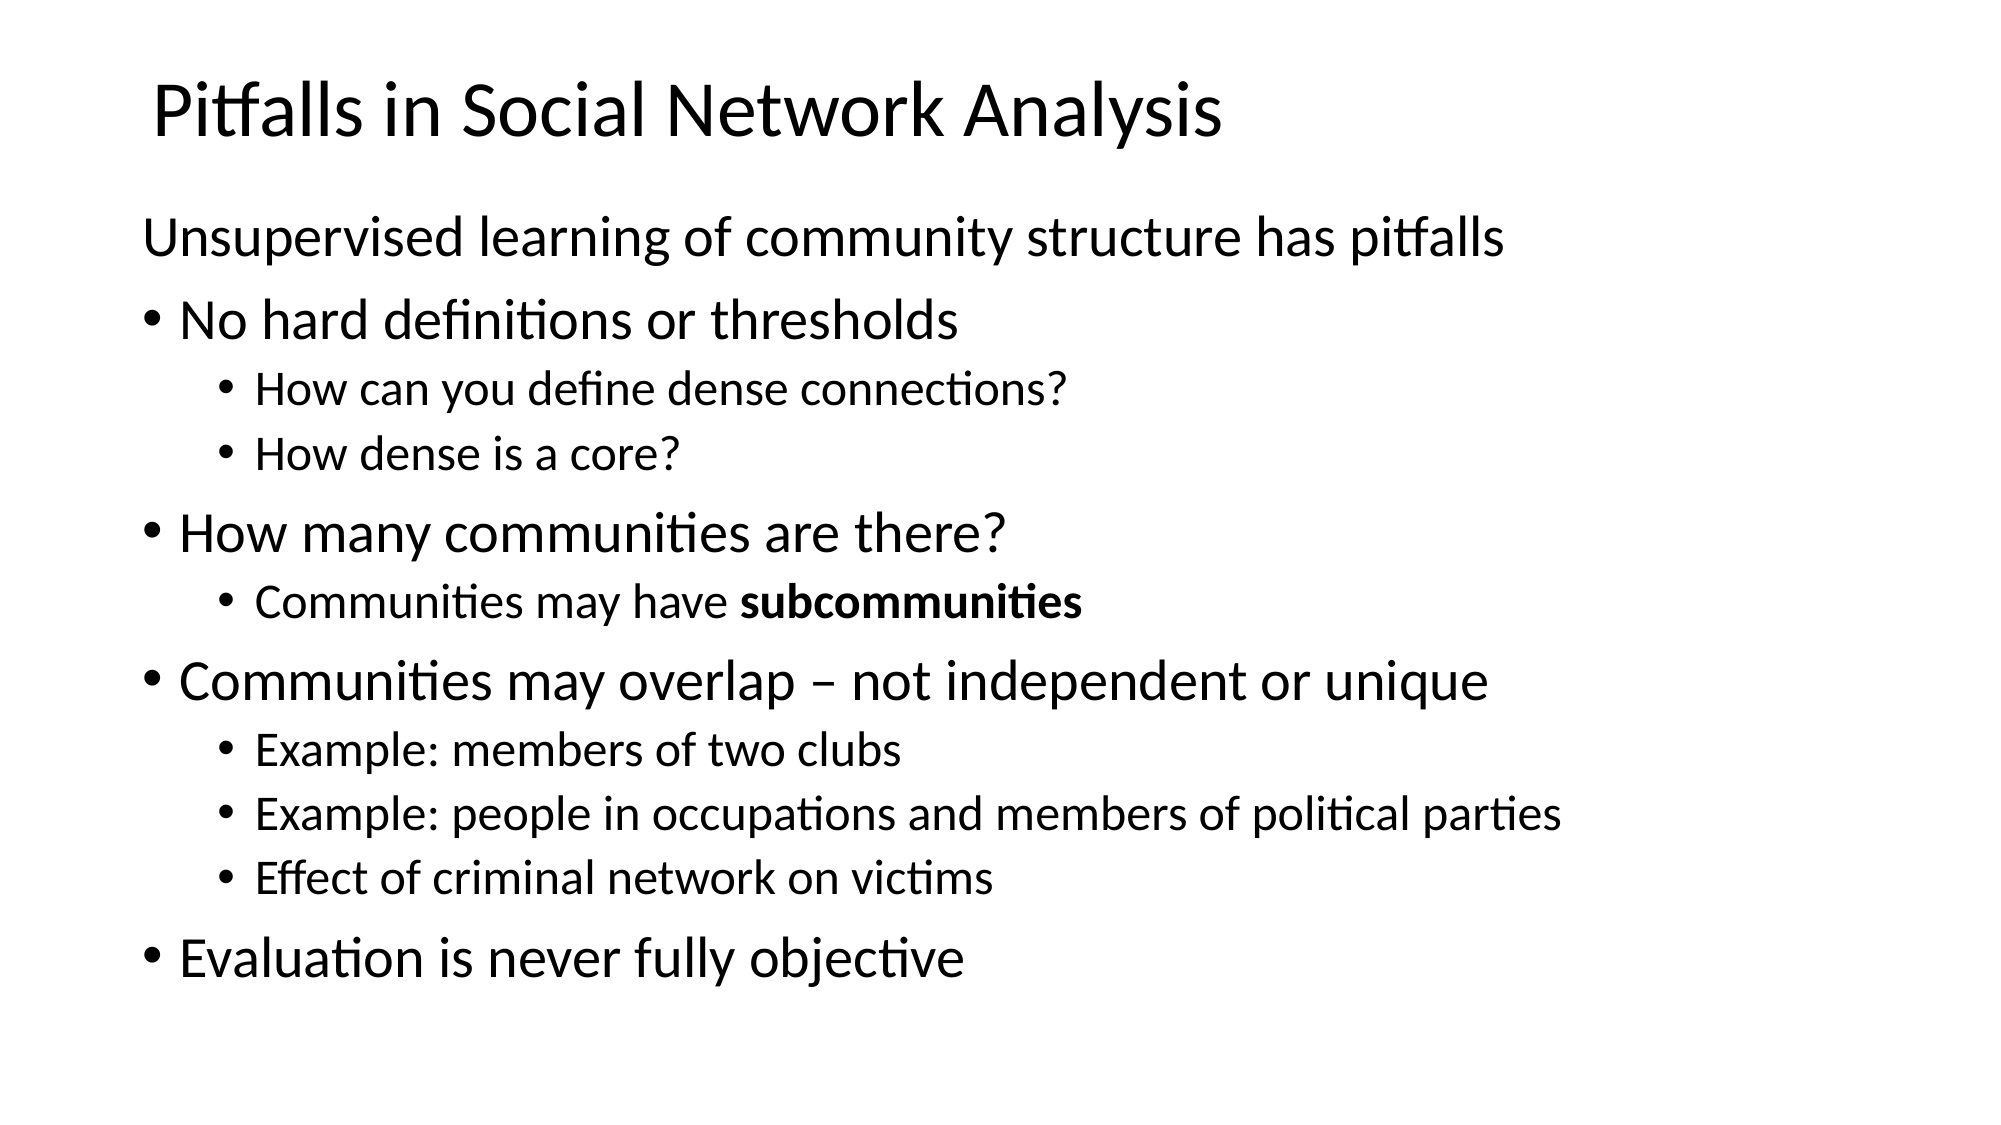

# Pitfalls in Social Network Analysis
Unsupervised learning of community structure has pitfalls
No hard definitions or thresholds
How can you define dense connections?
How dense is a core?
How many communities are there?
Communities may have subcommunities
Communities may overlap – not independent or unique
Example: members of two clubs
Example: people in occupations and members of political parties
Effect of criminal network on victims
Evaluation is never fully objective